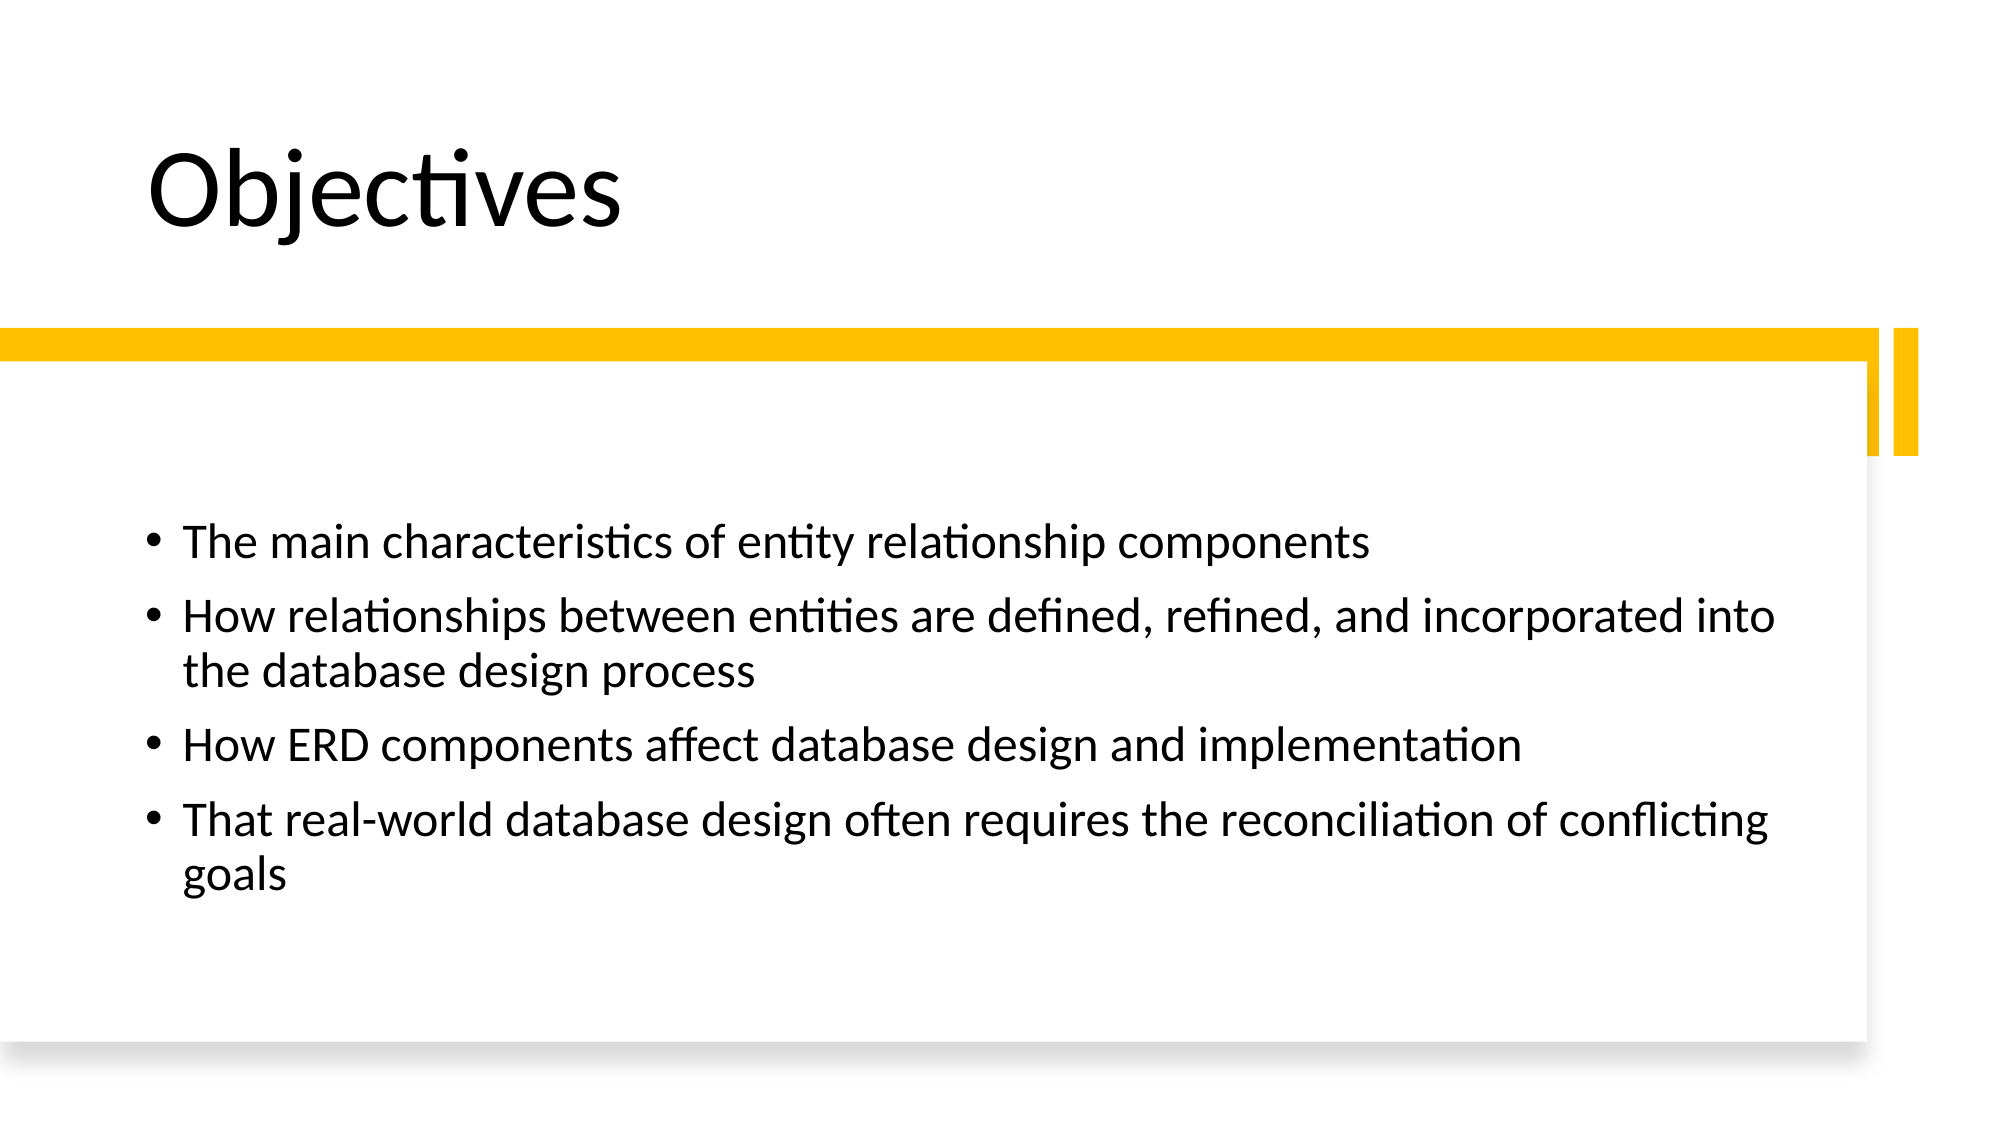

# Objectives

The main characteristics of entity relationship components
How relationships between entities are defined, refined, and incorporated into the database design process
How ERD components affect database design and implementation
That real-world database design often requires the reconciliation of conflicting goals